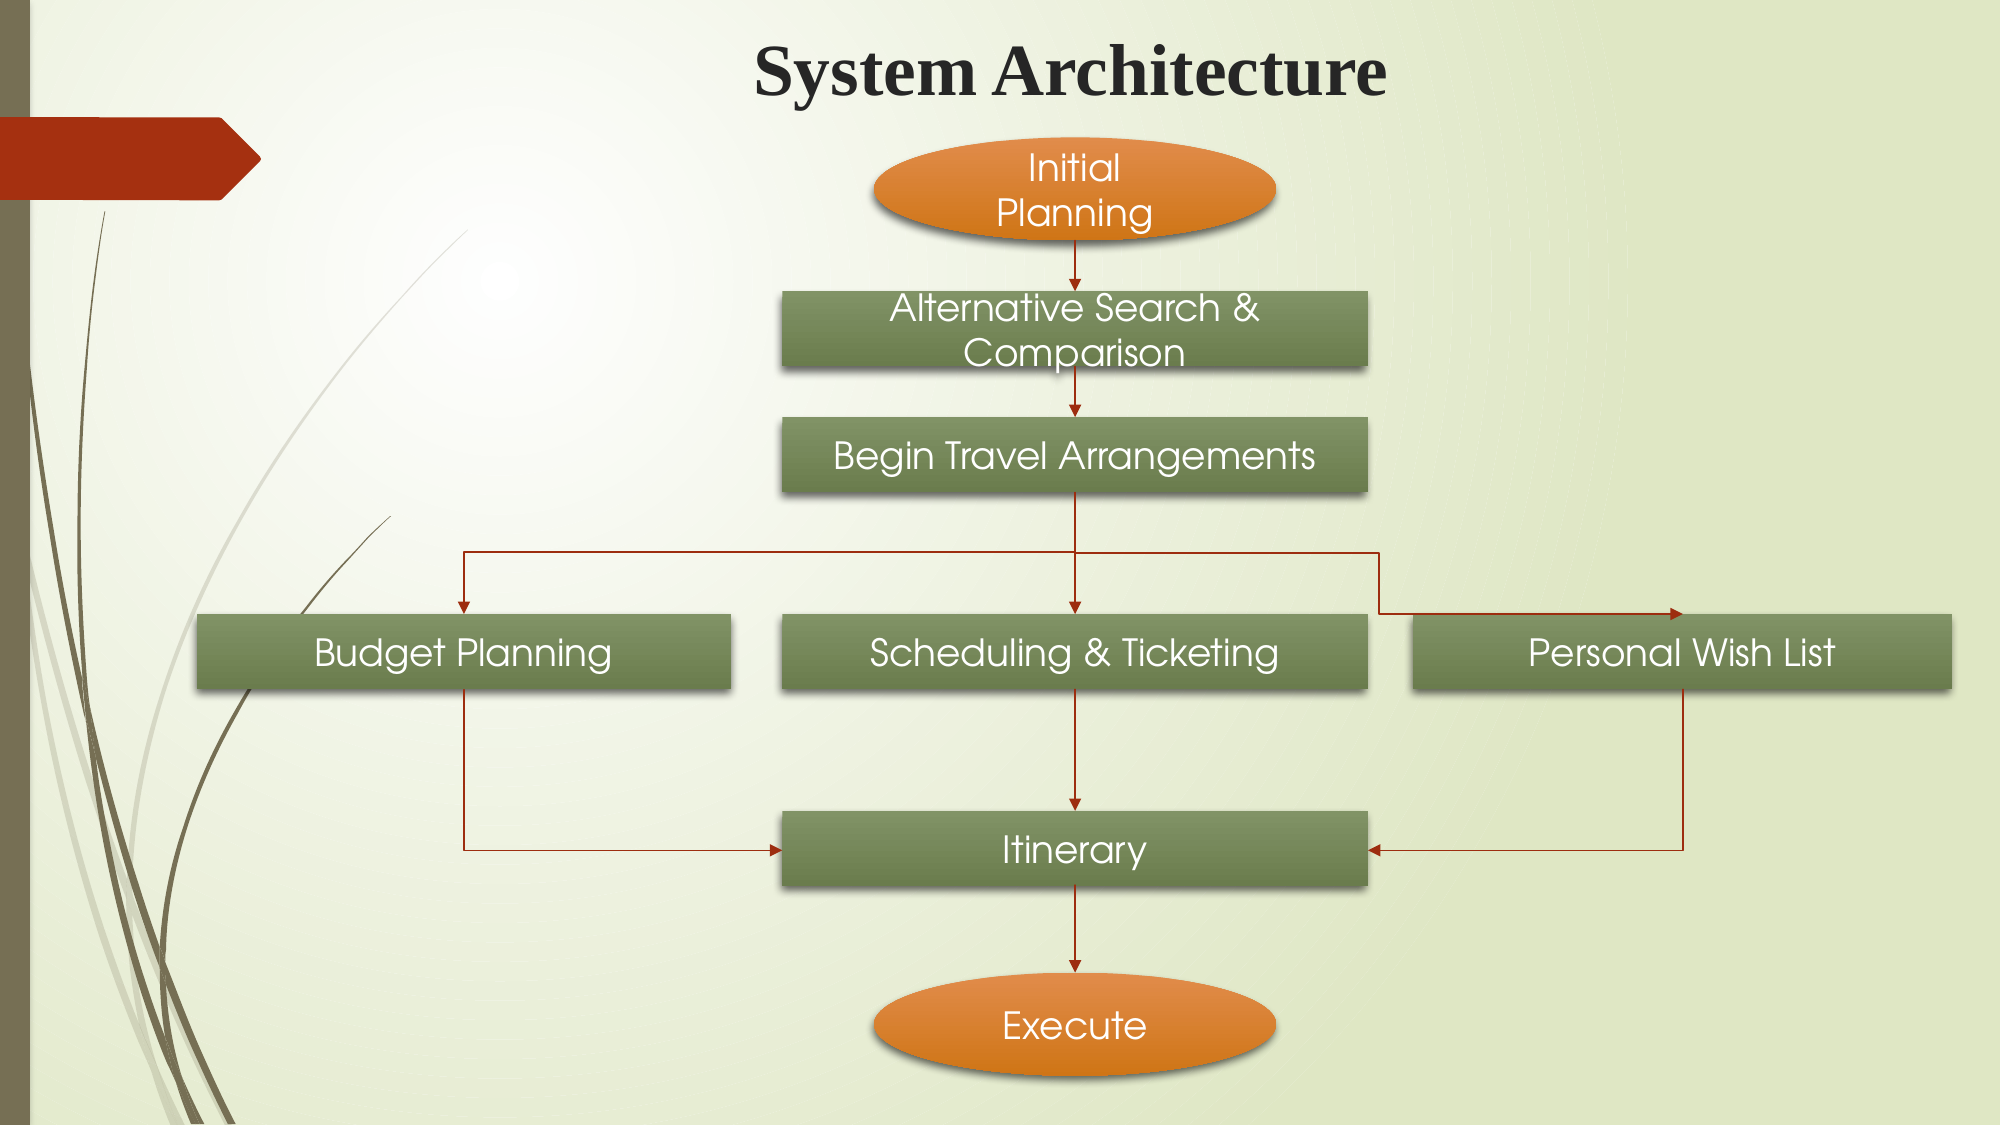

# System Architecture
Initial Planning
Alternative Search & Comparison
Begin Travel Arrangements
Budget Planning
Personal Wish List
Scheduling & Ticketing
Itinerary
Execute